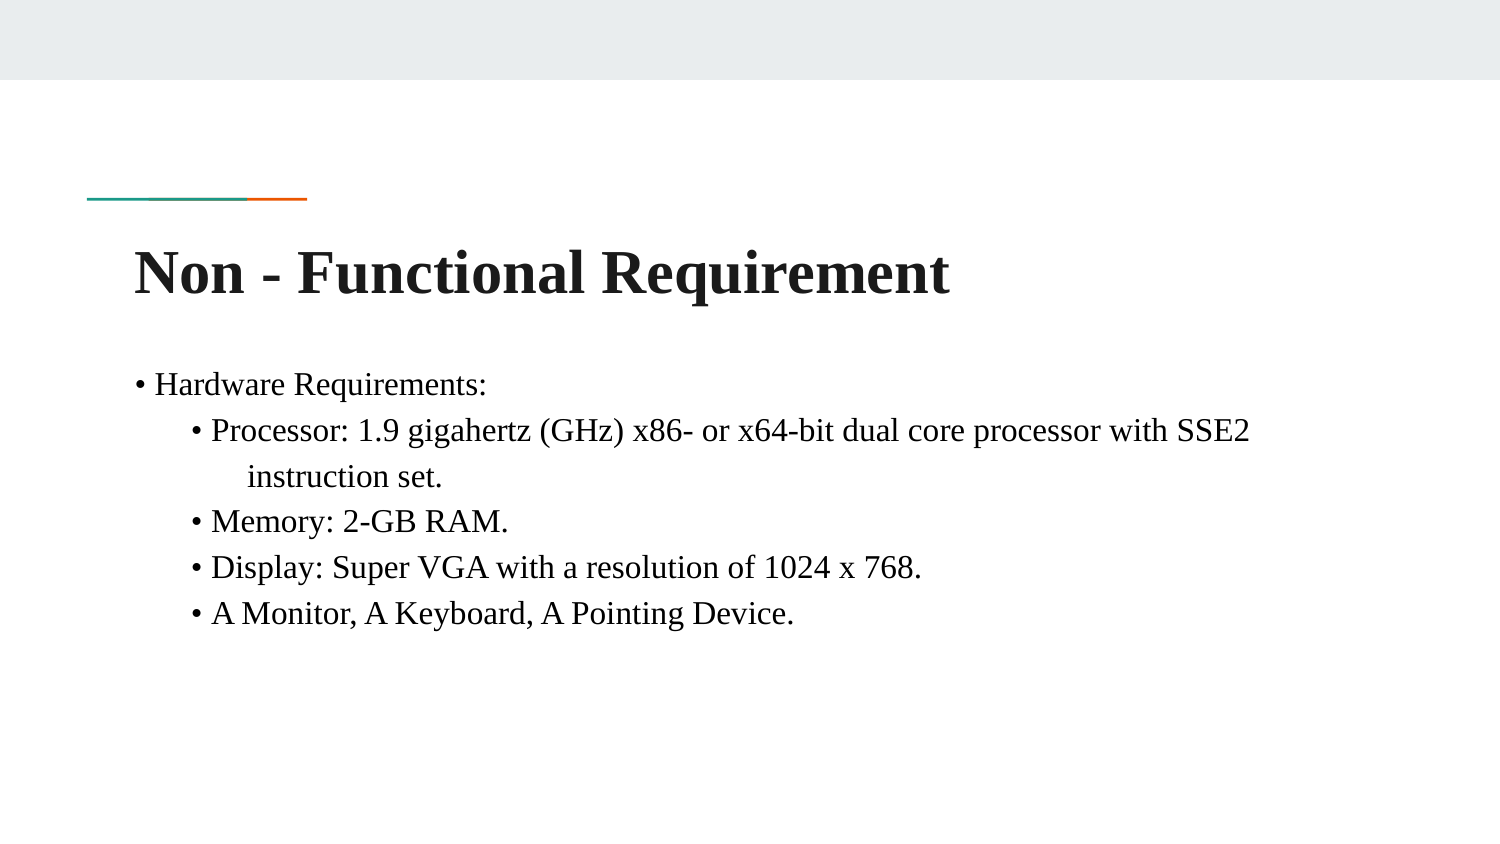

# Non - Functional Requirement
• Hardware Requirements:
• Processor: 1.9 gigahertz (GHz) x86- or x64-bit dual core processor with SSE2
instruction set.
• Memory: 2-GB RAM.
• Display: Super VGA with a resolution of 1024 x 768.
• A Monitor, A Keyboard, A Pointing Device.